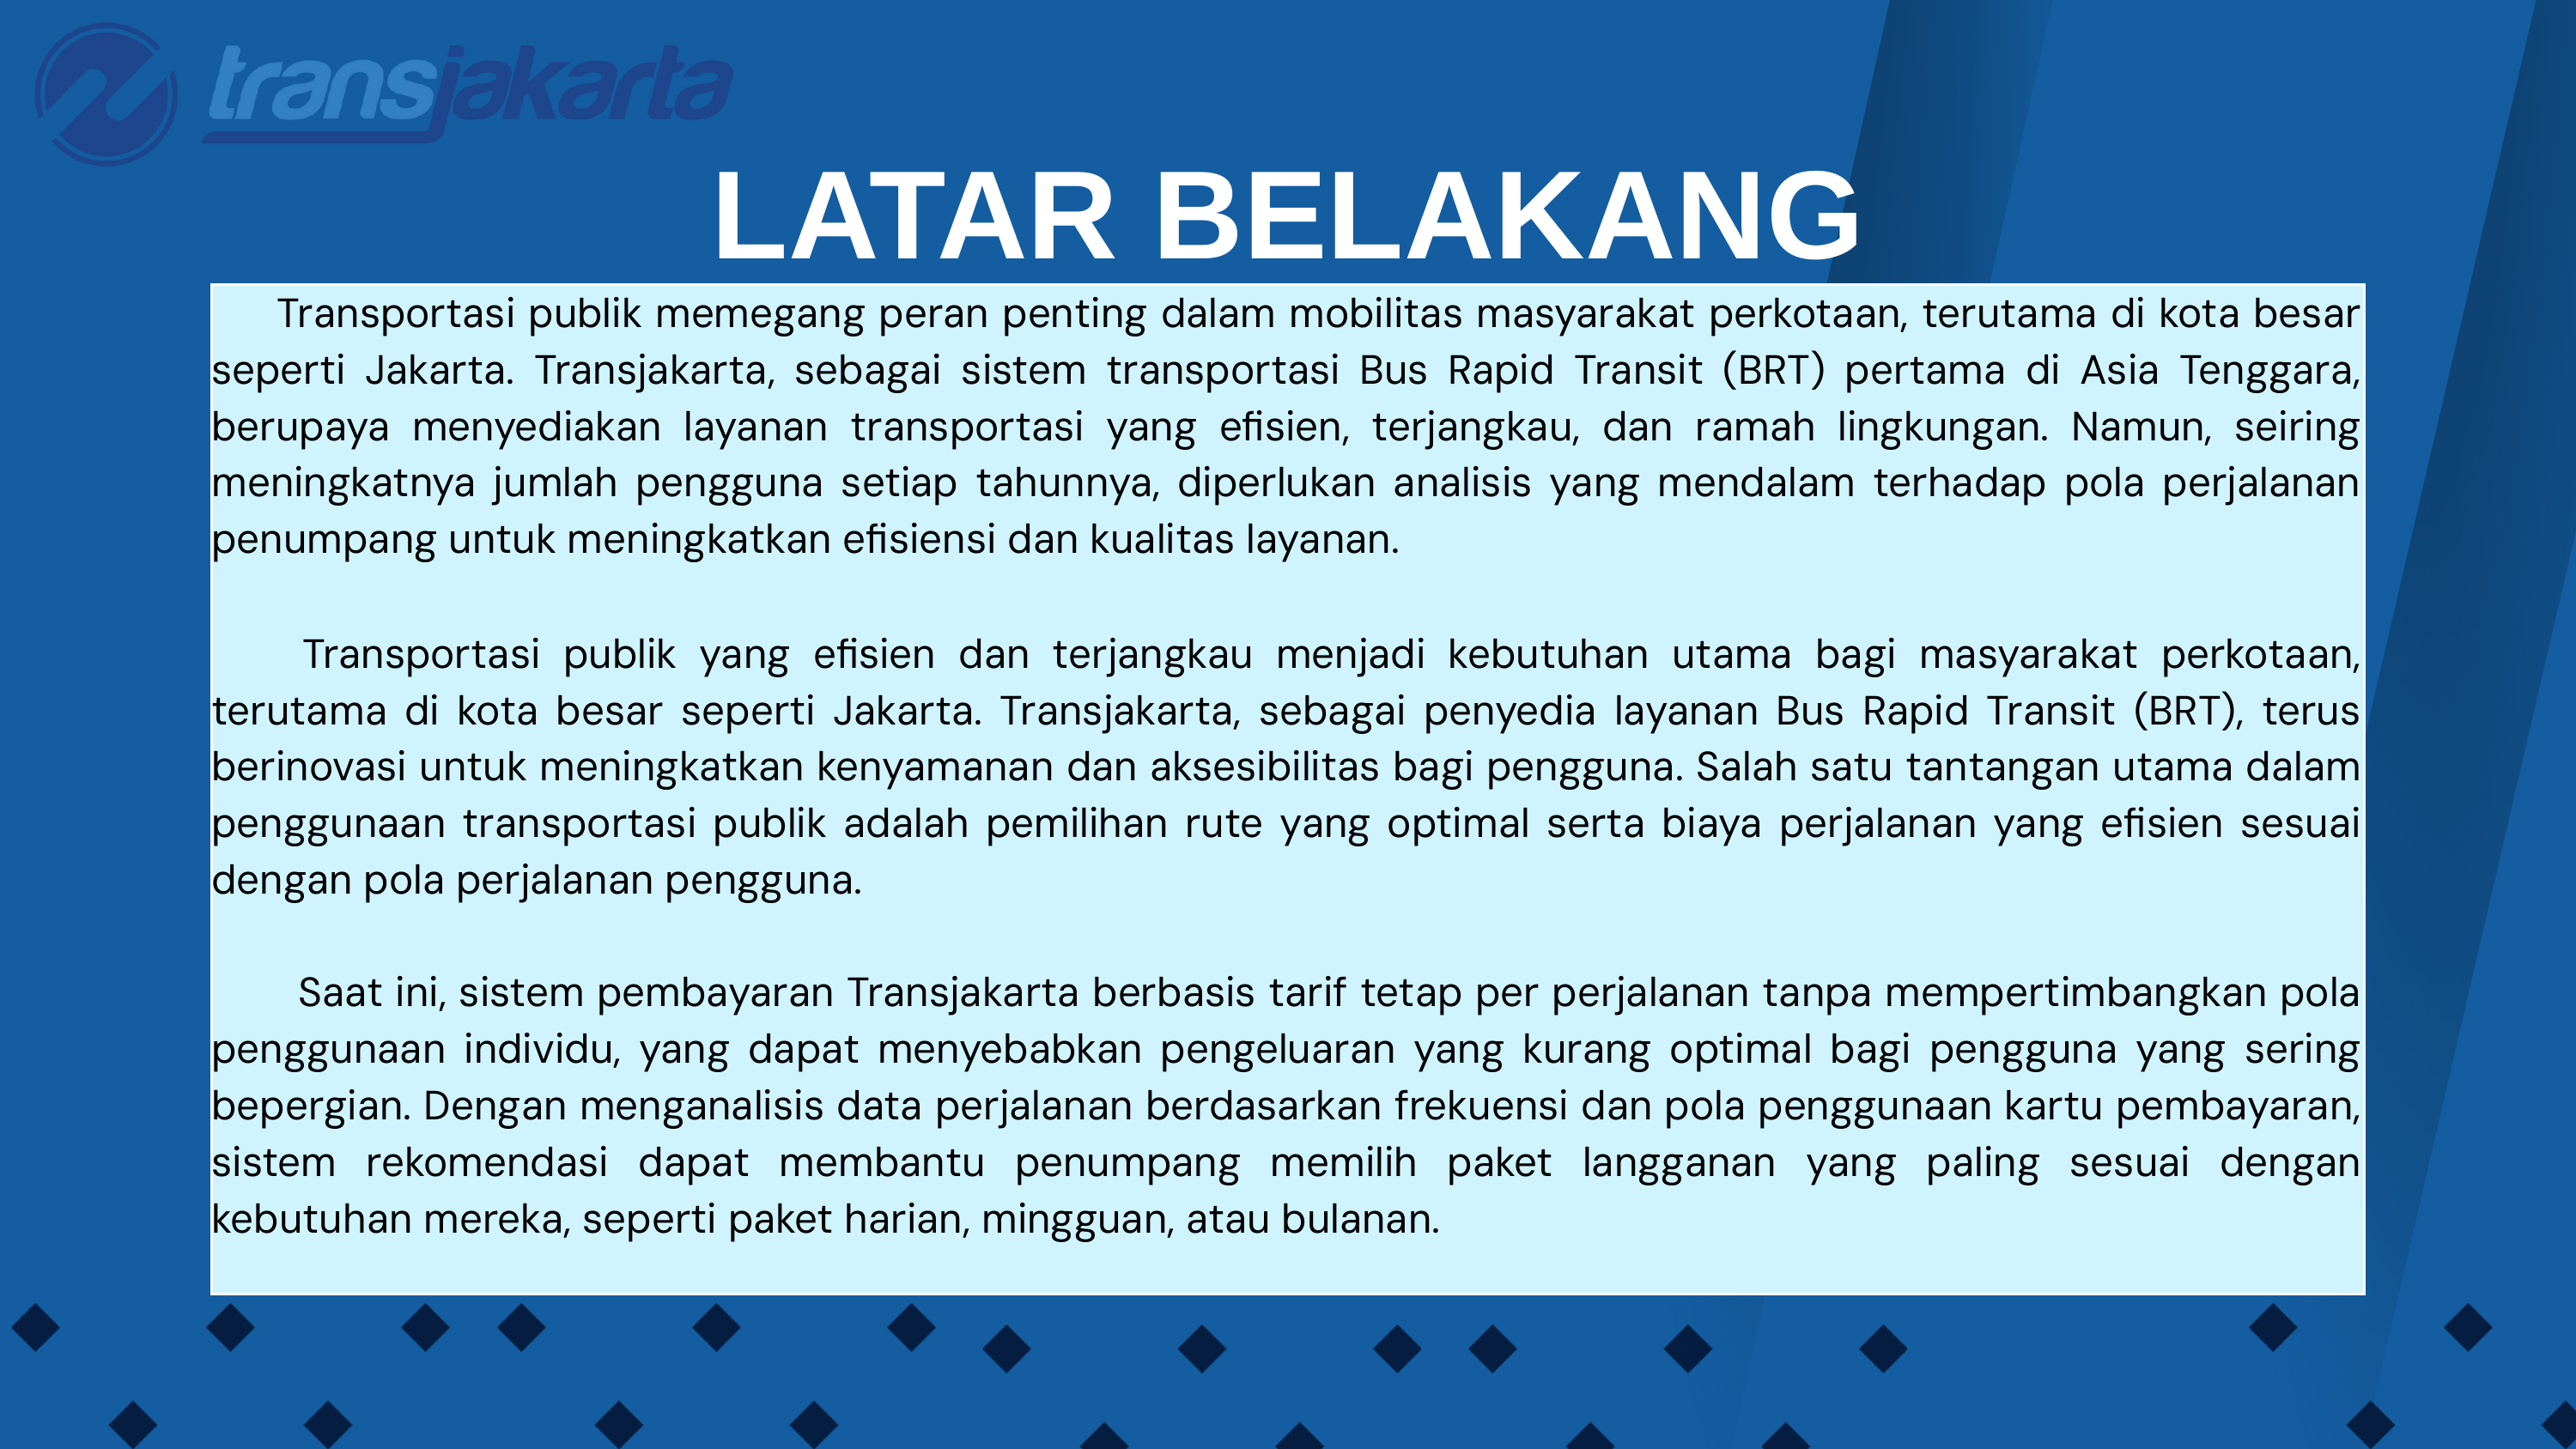

LATAR BELAKANG
     Transportasi publik memegang peran penting dalam mobilitas masyarakat perkotaan, terutama di kota besar seperti Jakarta. Transjakarta, sebagai sistem transportasi Bus Rapid Transit (BRT) pertama di Asia Tenggara, berupaya menyediakan layanan transportasi yang efisien, terjangkau, dan ramah lingkungan. Namun, seiring meningkatnya jumlah pengguna setiap tahunnya, diperlukan analisis yang mendalam terhadap pola perjalanan penumpang untuk meningkatkan efisiensi dan kualitas layanan.

    Transportasi publik yang efisien dan terjangkau menjadi kebutuhan utama bagi masyarakat perkotaan, terutama di kota besar seperti Jakarta. Transjakarta, sebagai penyedia layanan Bus Rapid Transit (BRT), terus berinovasi untuk meningkatkan kenyamanan dan aksesibilitas bagi pengguna. Salah satu tantangan utama dalam penggunaan transportasi publik adalah pemilihan rute yang optimal serta biaya perjalanan yang efisien sesuai dengan pola perjalanan pengguna.

       Saat ini, sistem pembayaran Transjakarta berbasis tarif tetap per perjalanan tanpa mempertimbangkan pola penggunaan individu, yang dapat menyebabkan pengeluaran yang kurang optimal bagi pengguna yang sering bepergian. Dengan menganalisis data perjalanan berdasarkan frekuensi dan pola penggunaan kartu pembayaran, sistem rekomendasi dapat membantu penumpang memilih paket langganan yang paling sesuai dengan kebutuhan mereka, seperti paket harian, mingguan, atau bulanan.